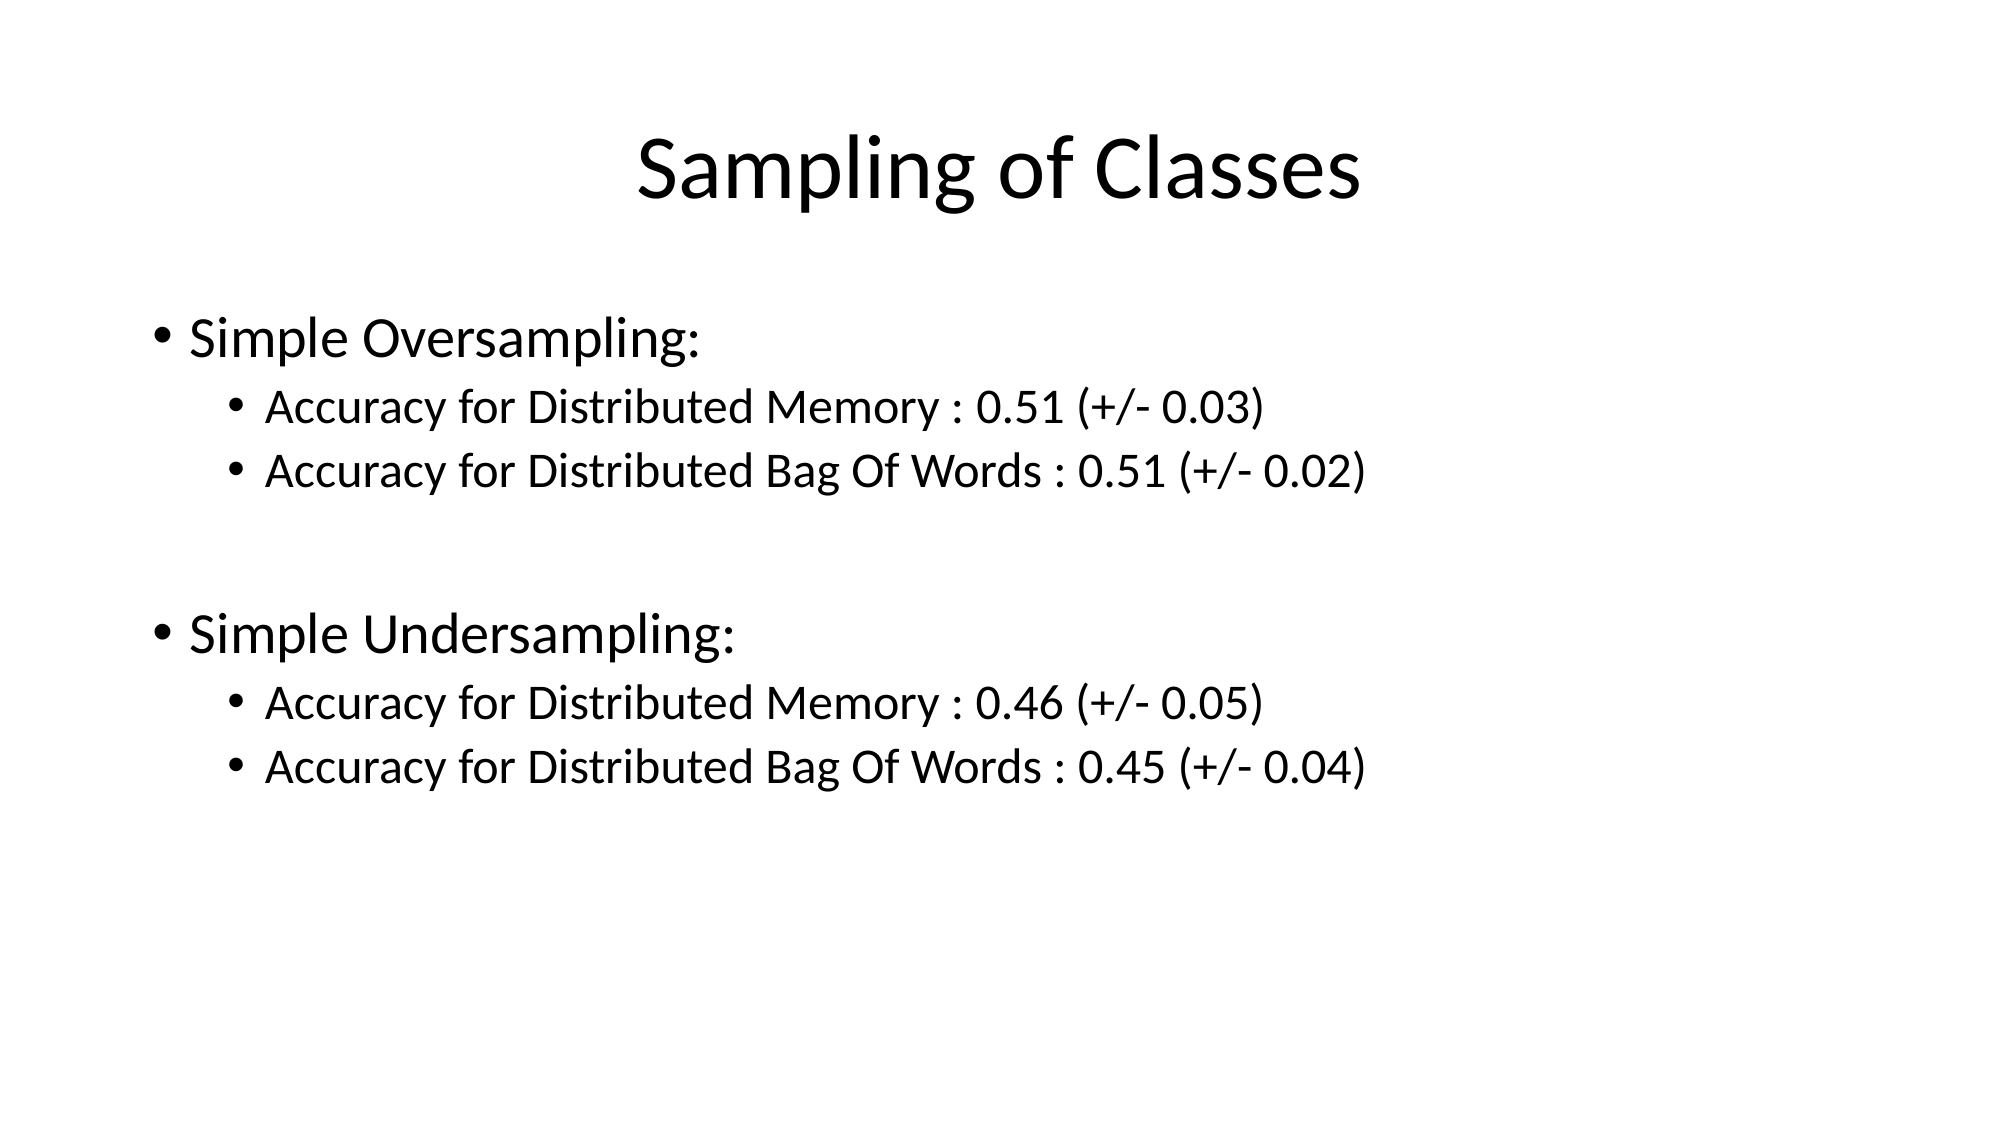

# Sampling of Classes
Simple Oversampling:
Accuracy for Distributed Memory : 0.51 (+/- 0.03)
Accuracy for Distributed Bag Of Words : 0.51 (+/- 0.02)

Simple Undersampling:
Accuracy for Distributed Memory : 0.46 (+/- 0.05)
Accuracy for Distributed Bag Of Words : 0.45 (+/- 0.04)